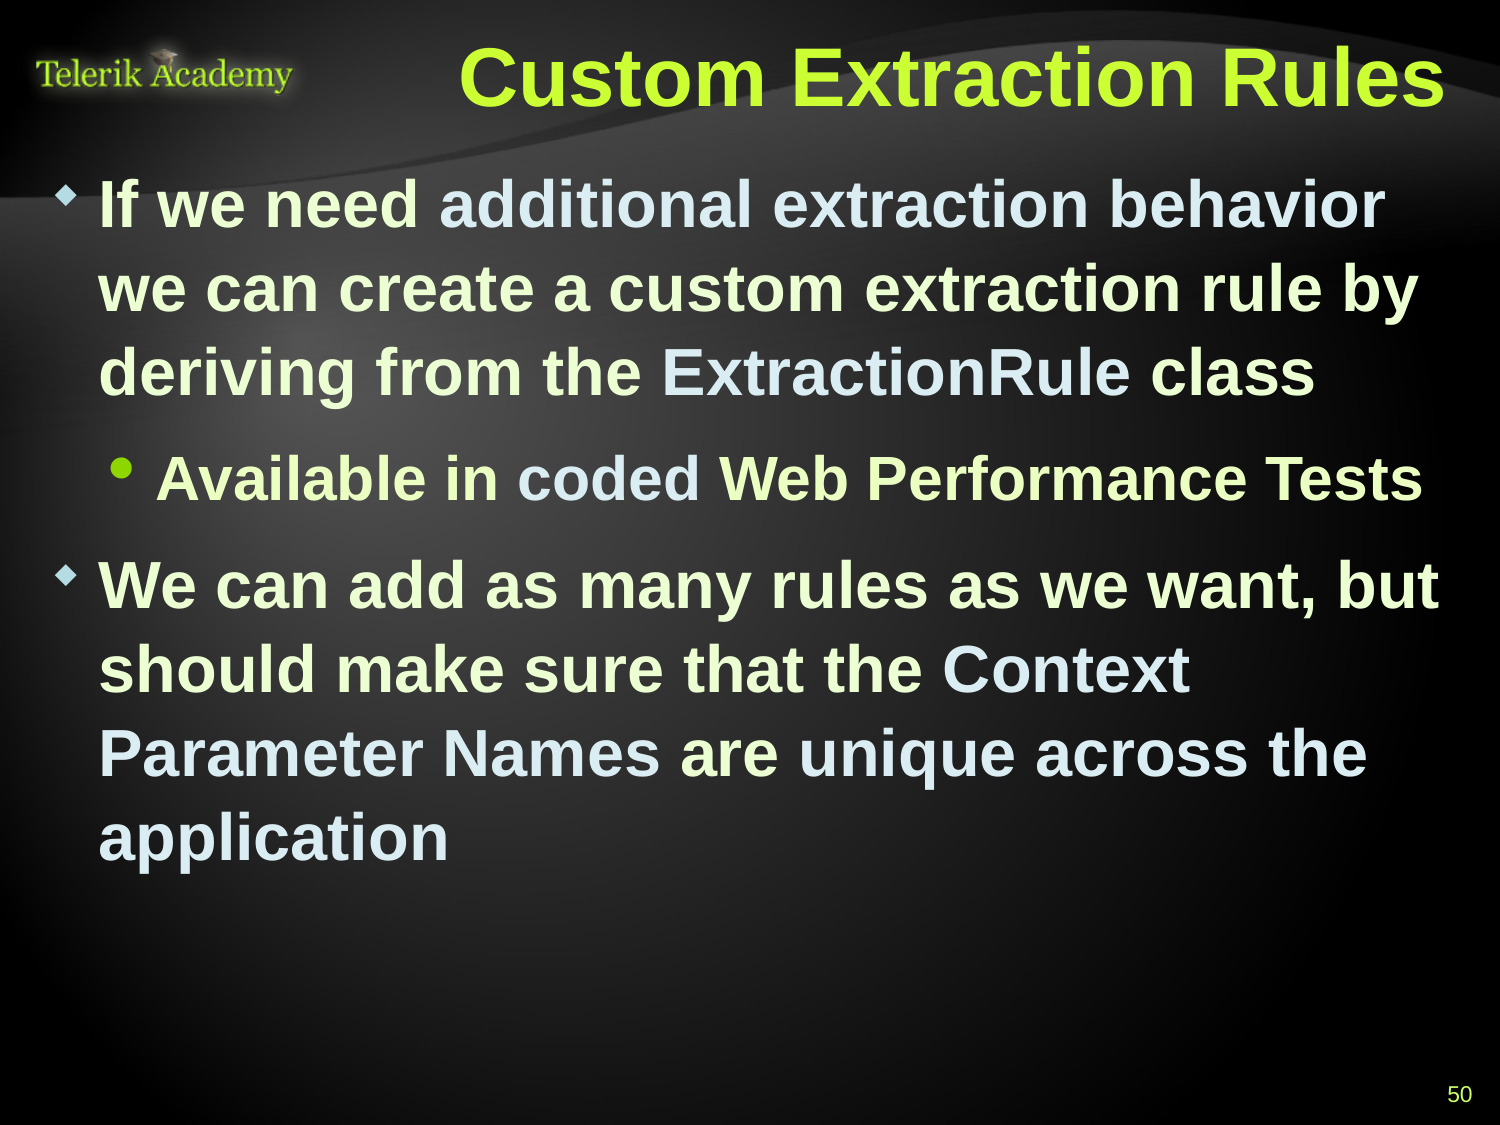

# Custom Extraction Rules
If we need additional extraction behavior we can create a custom extraction rule by deriving from the ExtractionRule class
Available in coded Web Performance Tests
We can add as many rules as we want, but should make sure that the Context Parameter Names are unique across the application

50